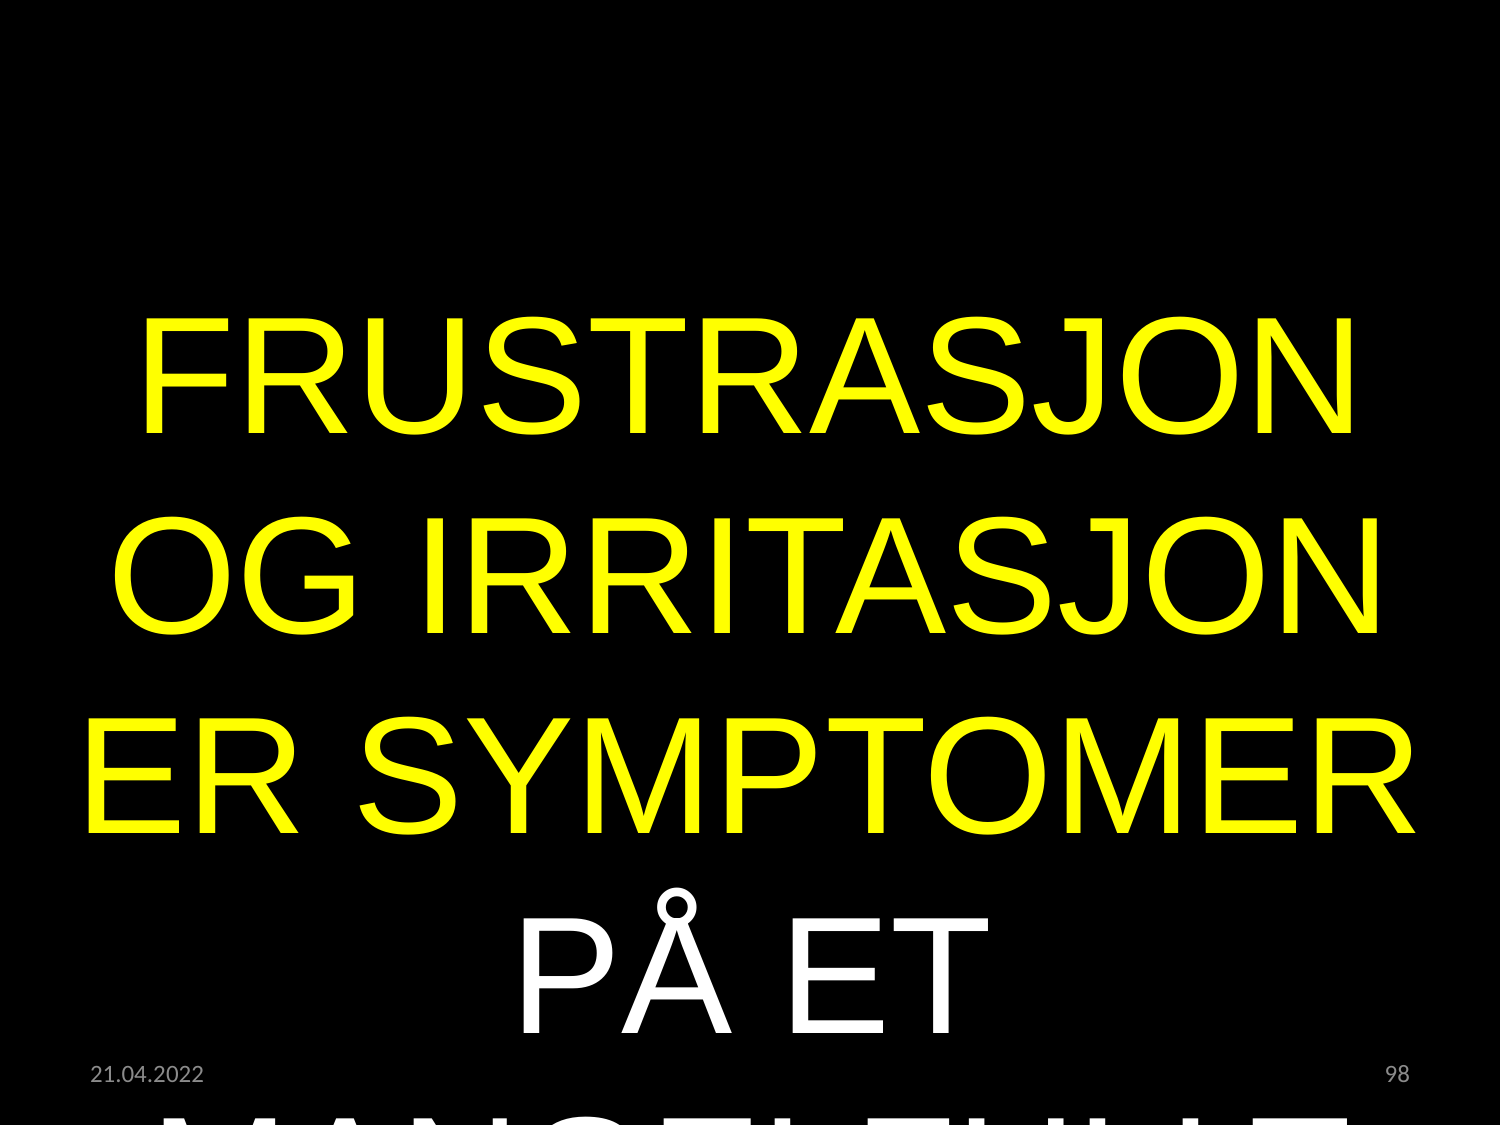

FRUSTRASJON OG IRRITASJON ER SYMPTOMER PÅ ET MANGELFULLT SPRÅK
21.04.2022
98